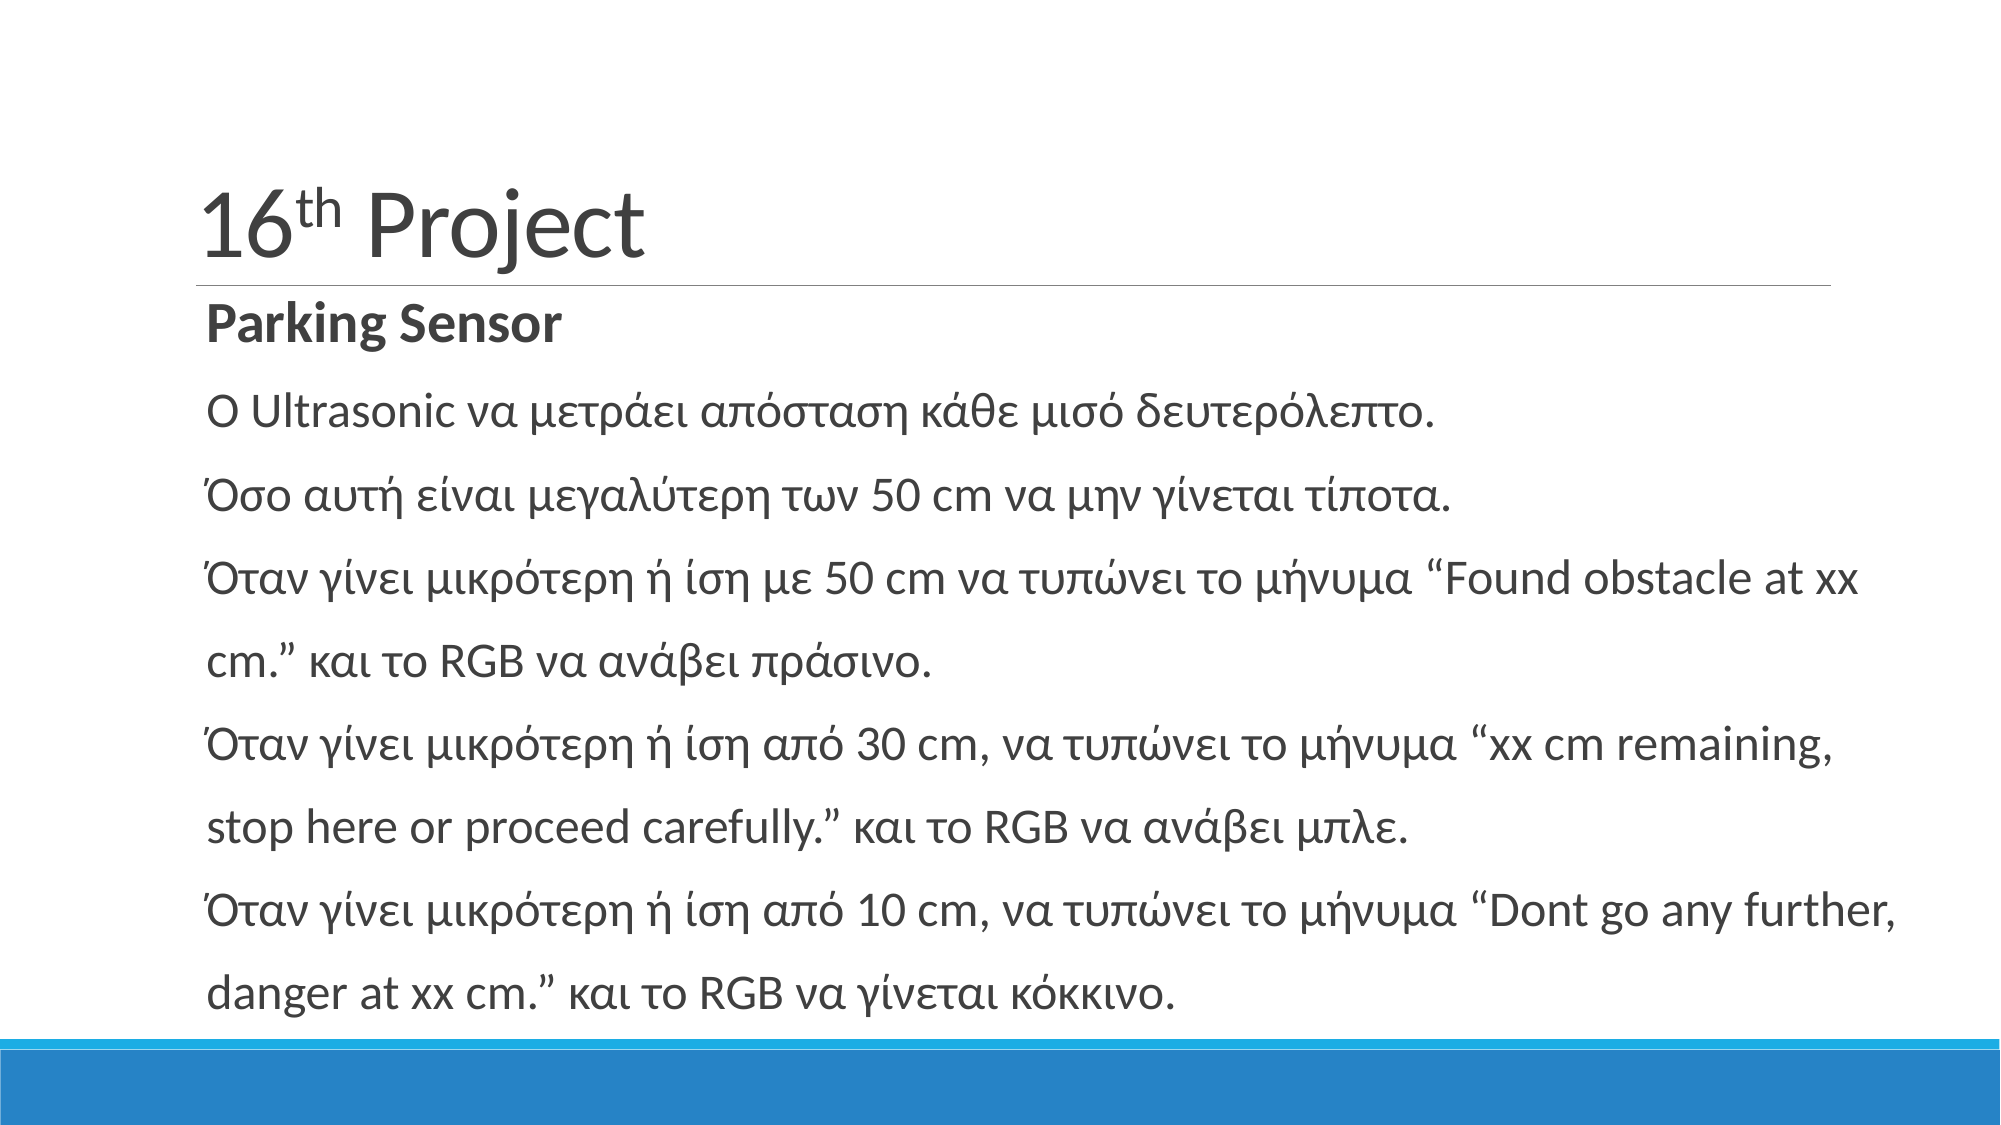

# 16th Project
Parking Sensor
Ο Ultrasonic να μετράει απόσταση κάθε μισό δευτερόλεπτο.
Όσο αυτή είναι μεγαλύτερη των 50 cm να μην γίνεται τίποτα.
Όταν γίνει μικρότερη ή ίση με 50 cm να τυπώνει το μήνυμα “Found obstacle at xx
cm.” και το RGB να ανάβει πράσινο.
Όταν γίνει μικρότερη ή ίση από 30 cm, να τυπώνει το μήνυμα “xx cm remaining,
stop here or proceed carefully.” και το RGB να ανάβει μπλε.
Όταν γίνει μικρότερη ή ίση από 10 cm, να τυπώνει το μήνυμα “Dont go any further,
danger at xx cm.” και το RGB να γίνεται κόκκινο.